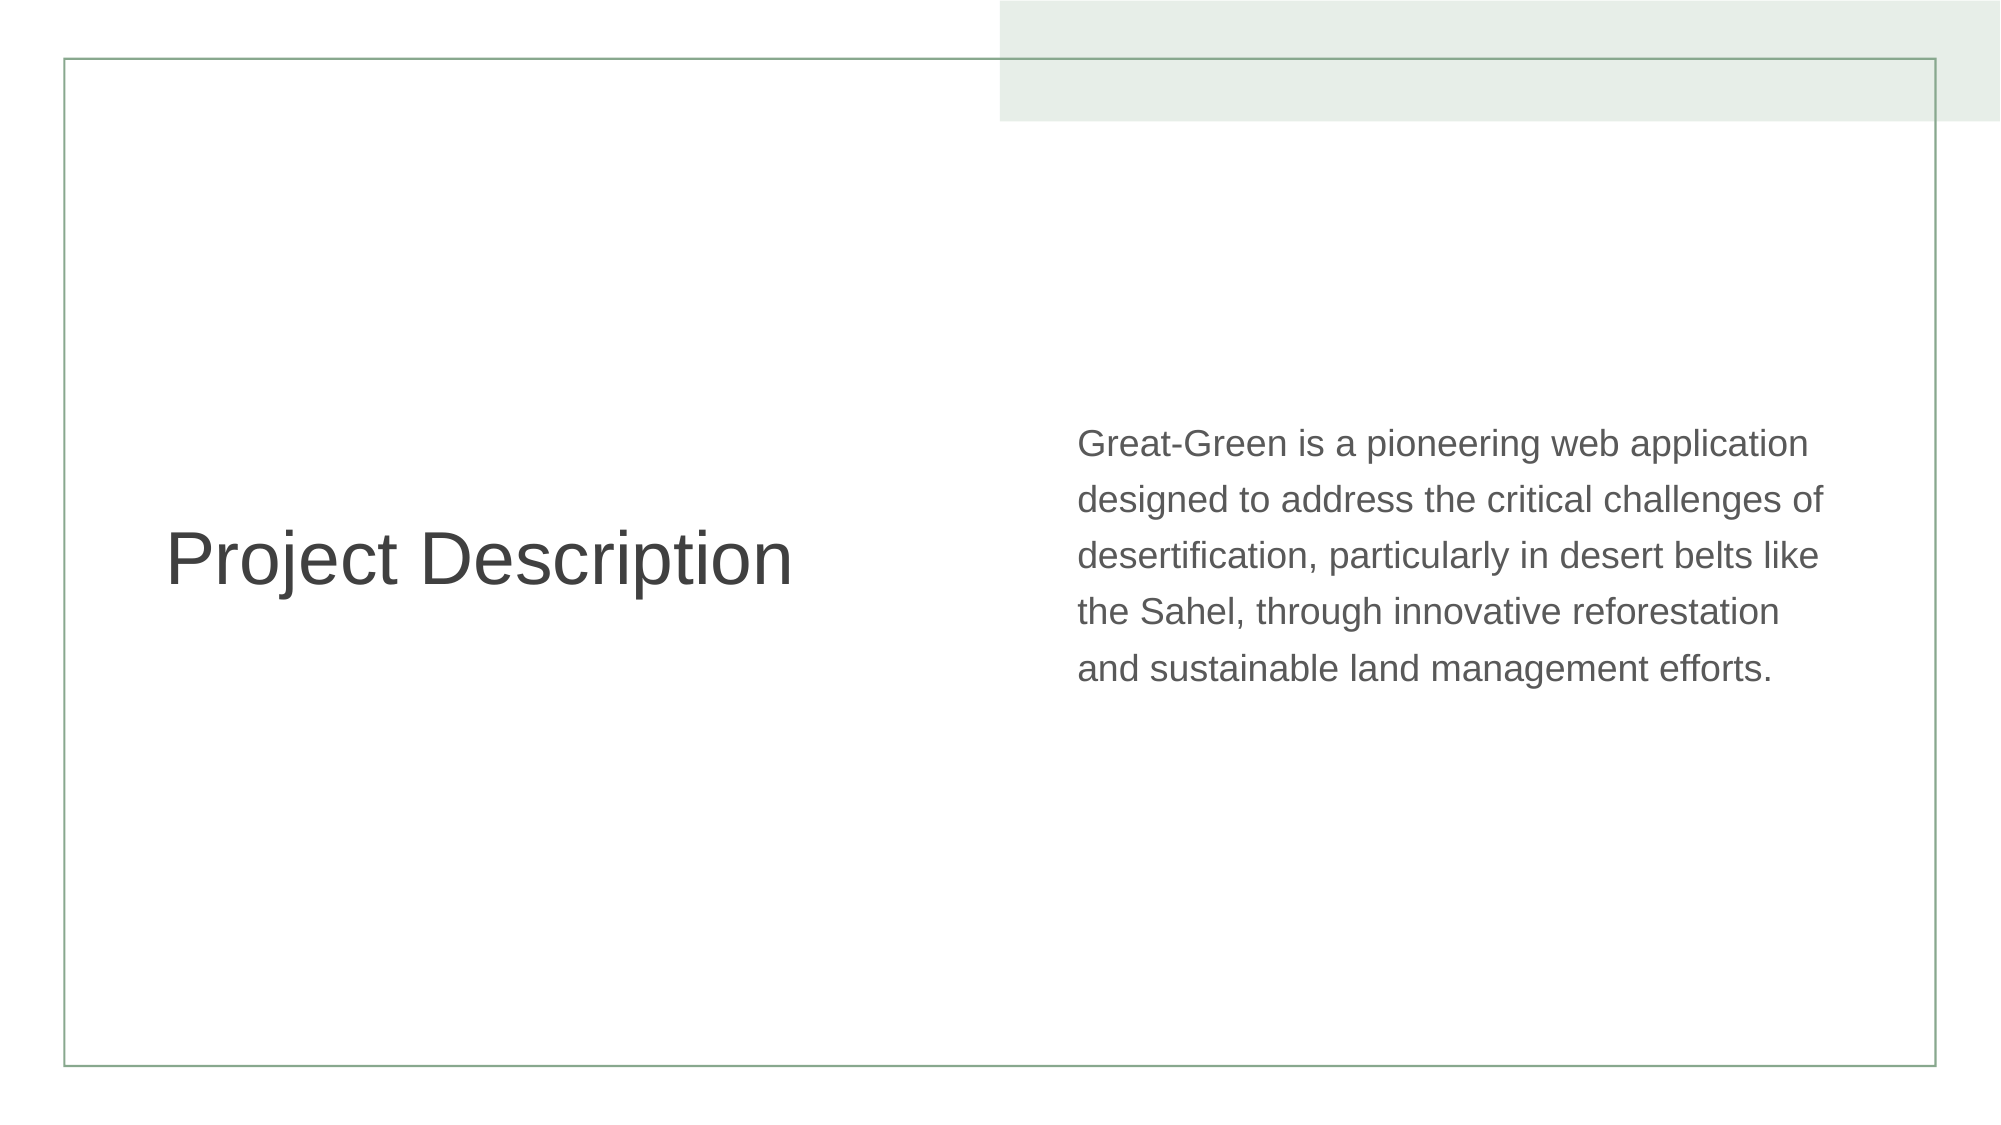

# Project Description
Great-Green is a pioneering web application designed to address the critical challenges of desertification, particularly in desert belts like the Sahel, through innovative reforestation and sustainable land management efforts.